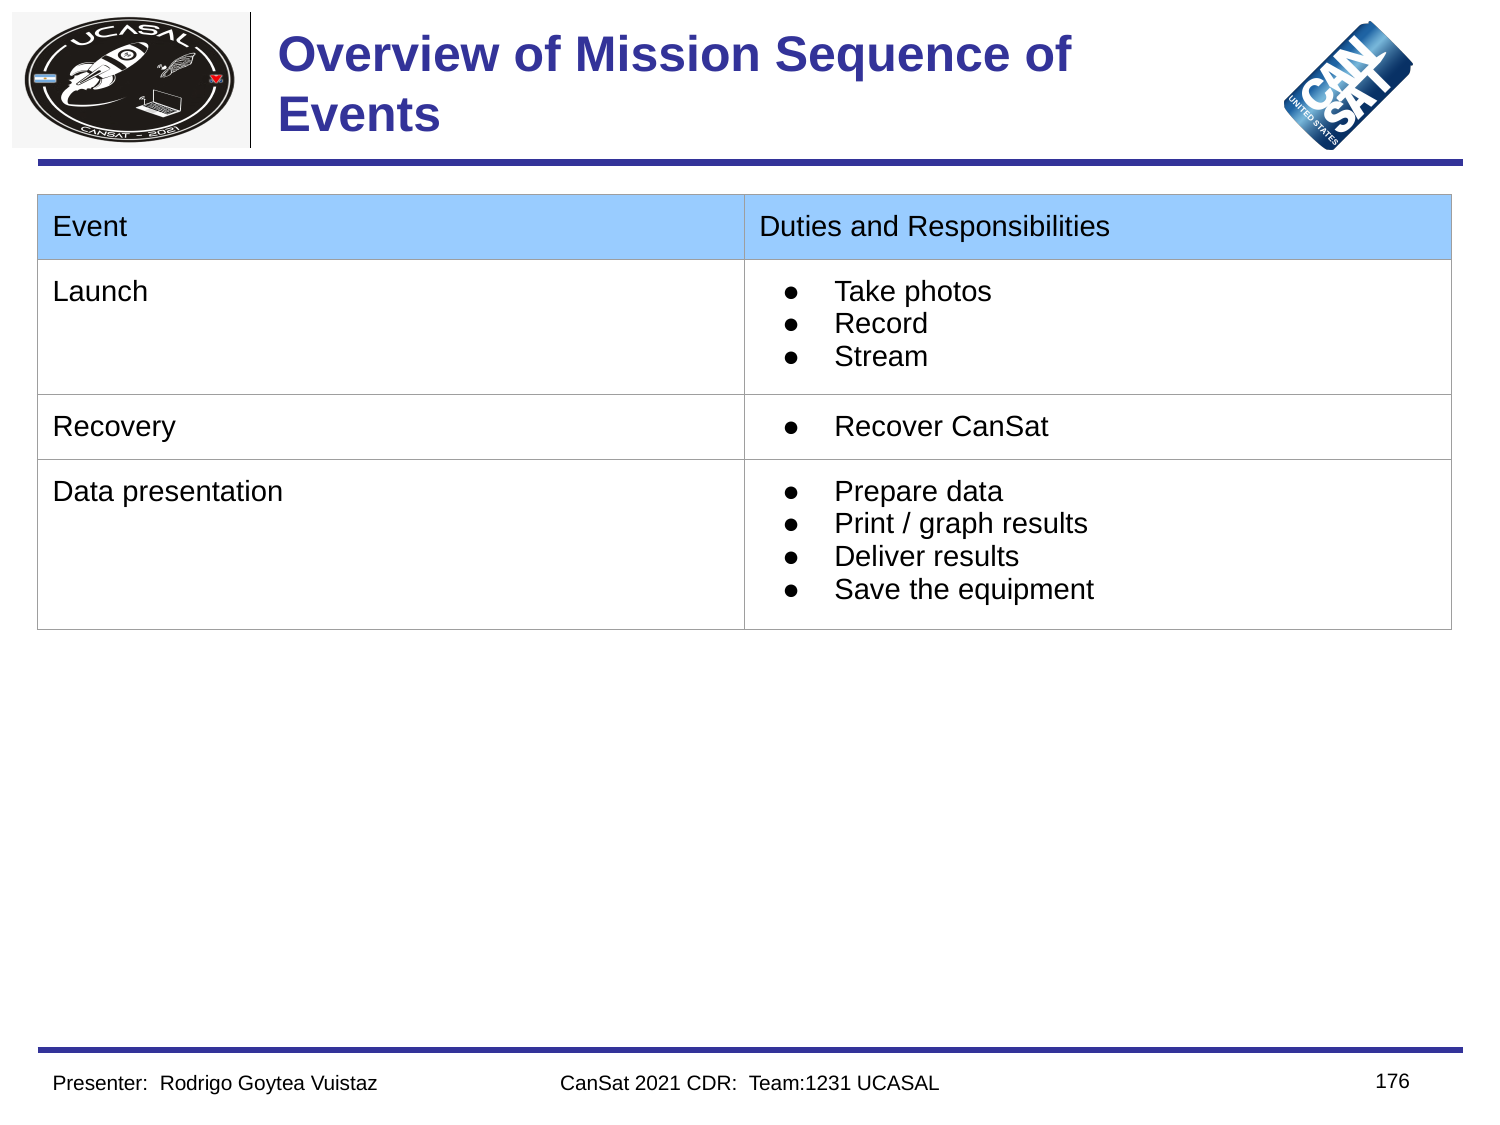

# Overview of Mission Sequence of Events

| Event | Duties and Responsibilities |
| --- | --- |
| Launch | Take photos Record Stream |
| Recovery | Recover CanSat |
| Data presentation | Prepare data Print / graph results Deliver results Save the equipment |
176
Presenter:  Rodrigo Goytea Vuistaz
CanSat 2021 CDR:  Team:1231 UCASAL